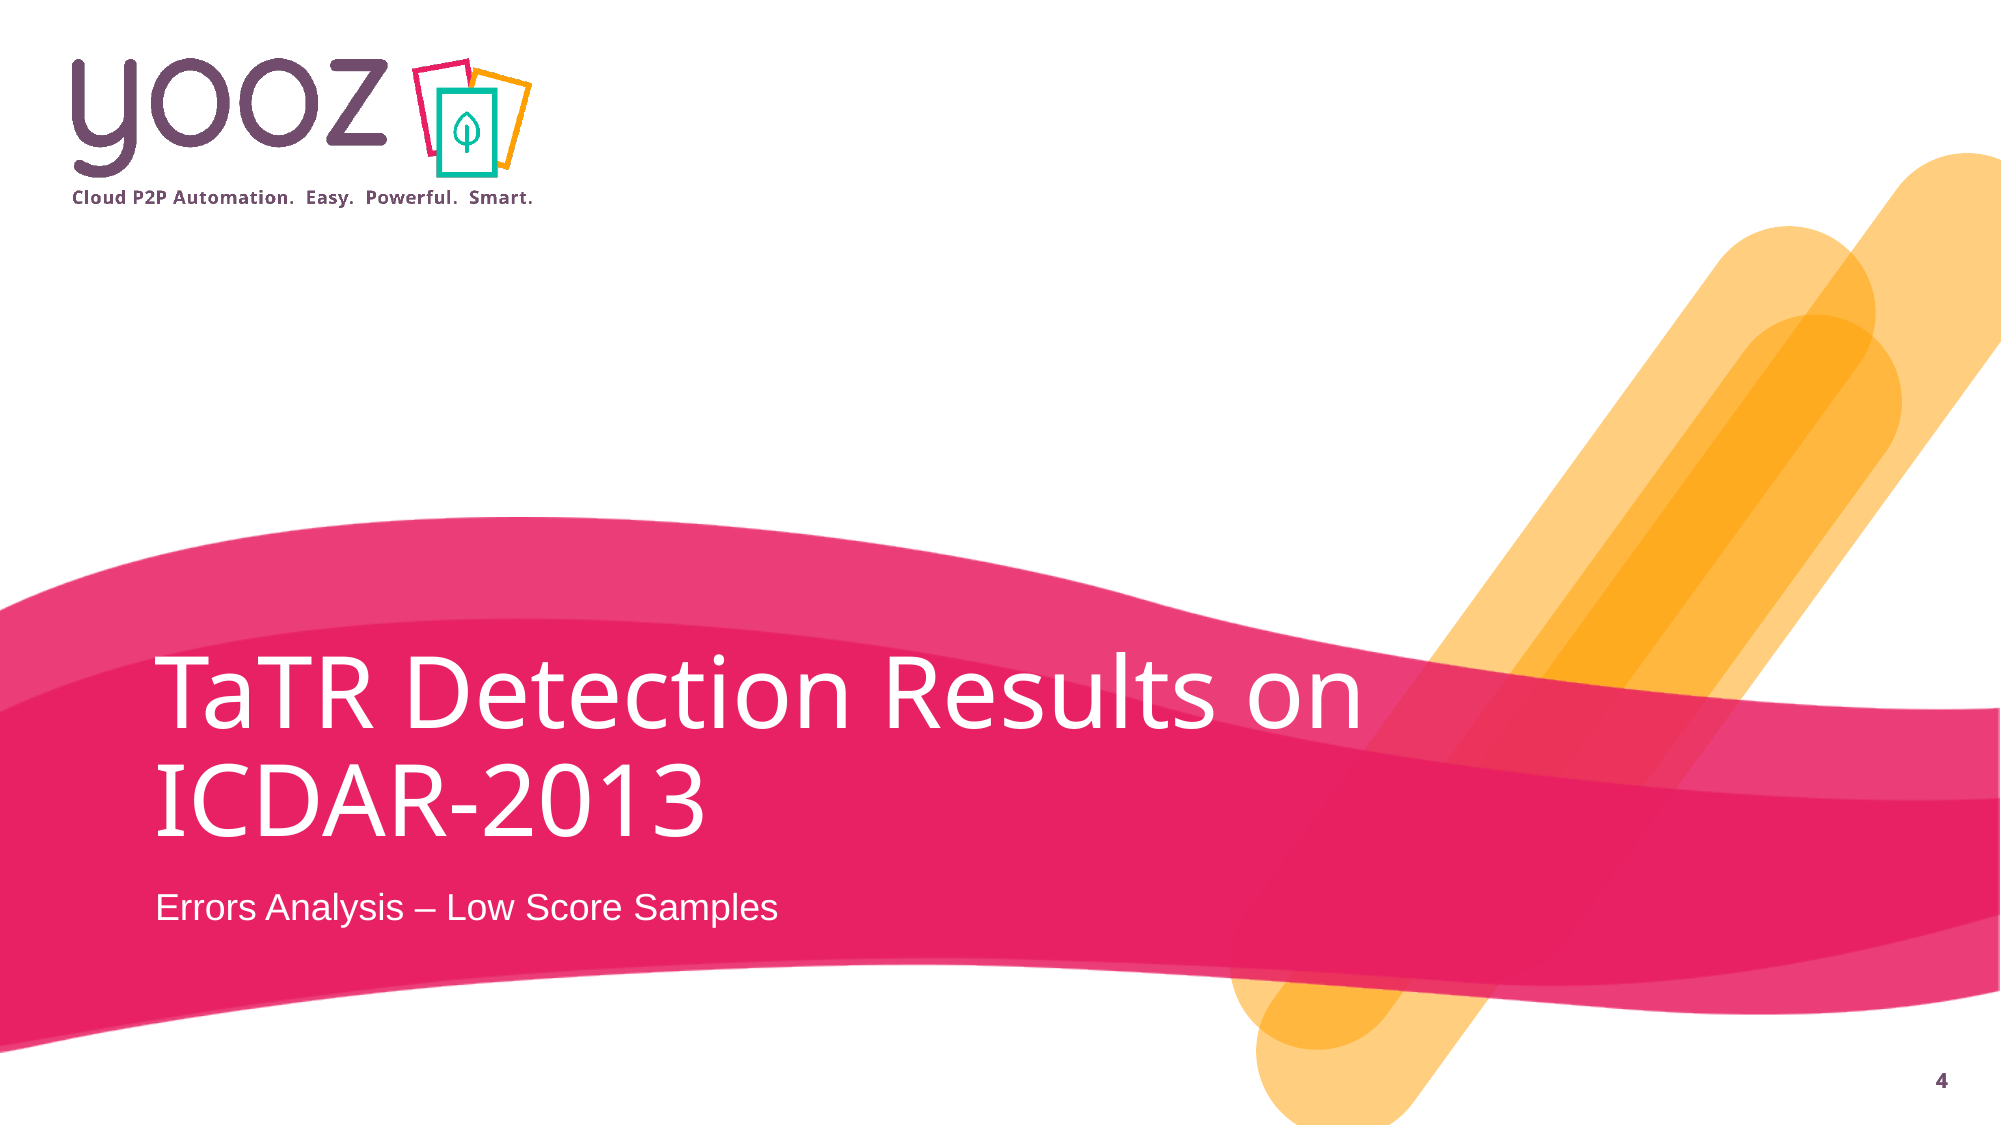

TaTR Detection Results on ICDAR-2013
Errors Analysis – Low Score Samples
4